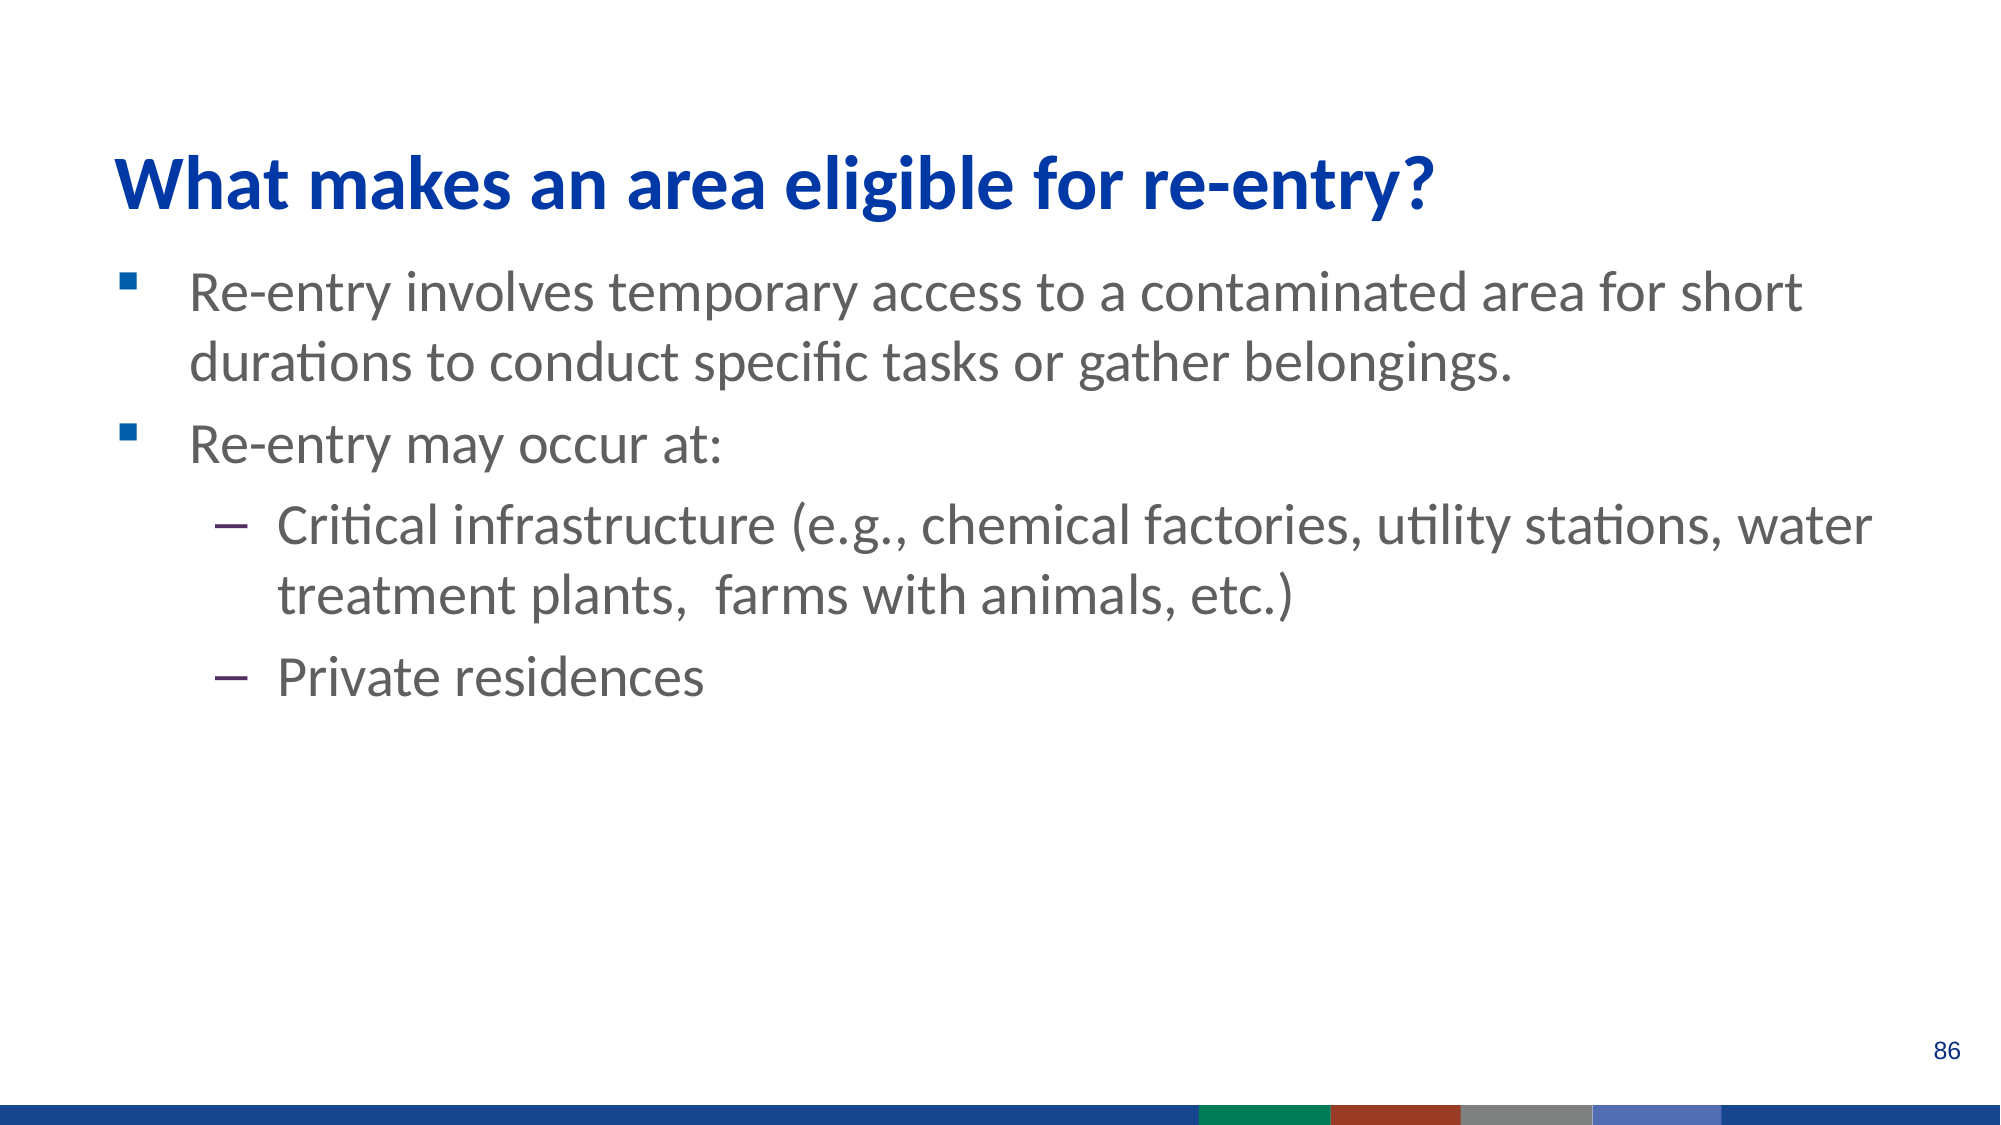

# What makes an area eligible for re-entry?
Re-entry involves temporary access to a contaminated area for short durations to conduct specific tasks or gather belongings.
Re-entry may occur at:
Critical infrastructure (e.g., chemical factories, utility stations, water treatment plants,  farms with animals, etc.)
Private residences

86